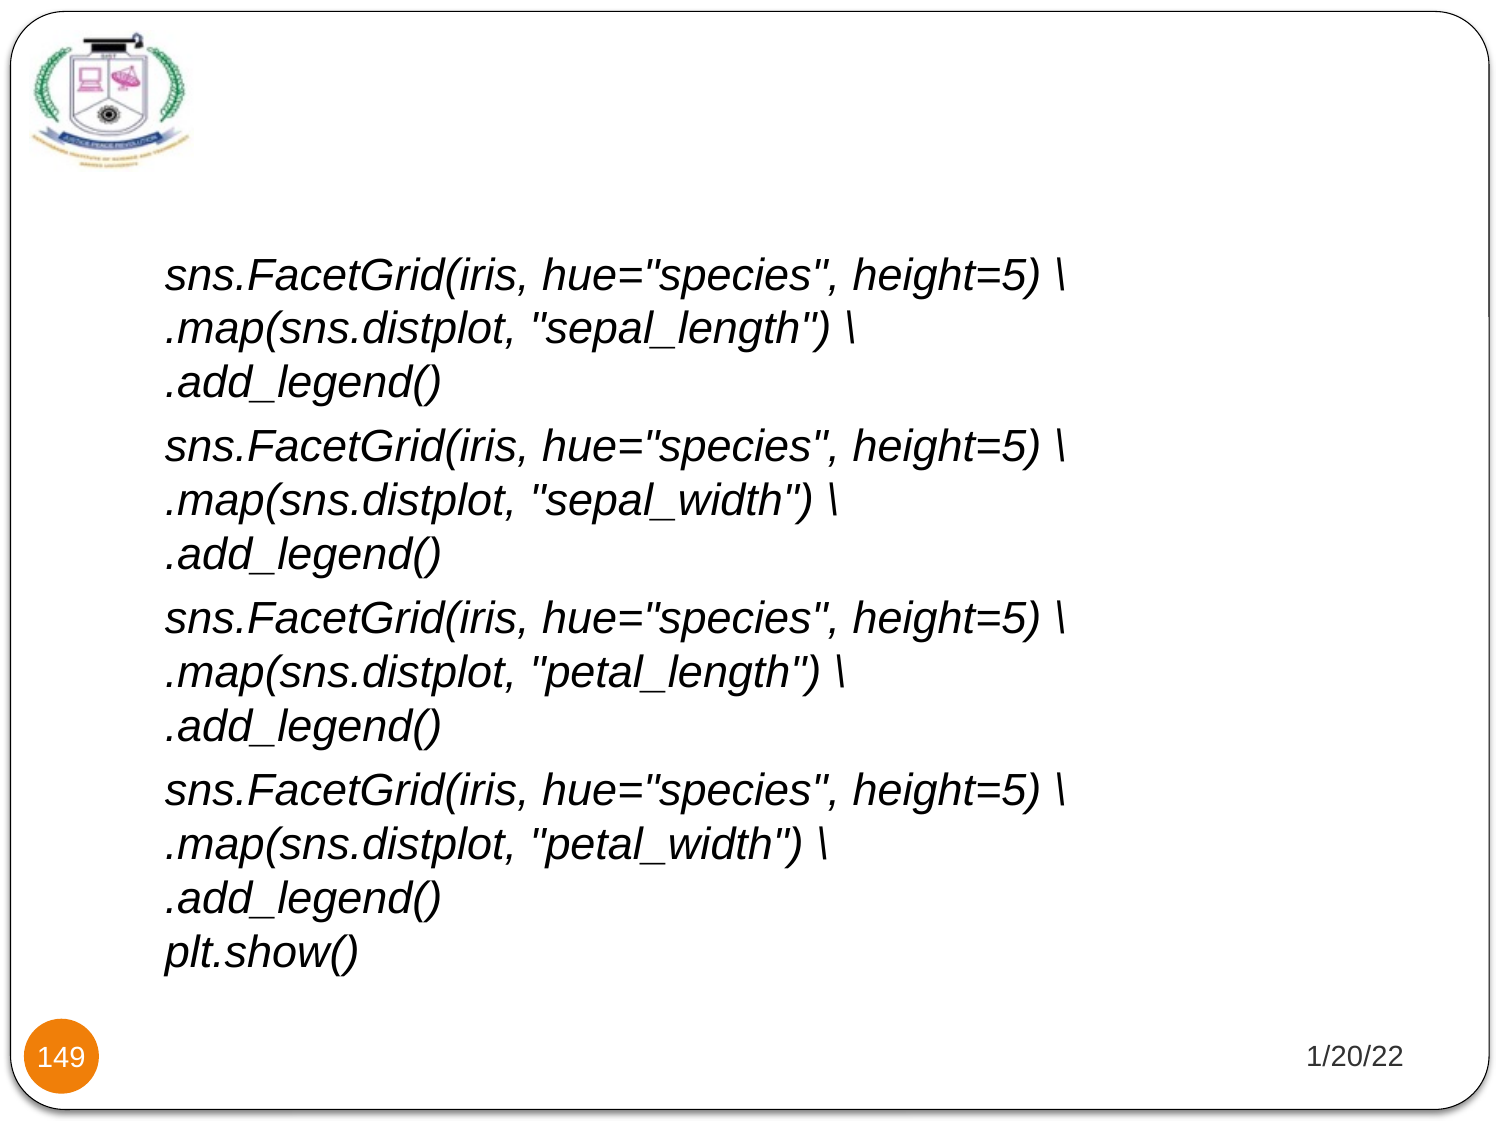

#
sns.FacetGrid(iris, hue="species", height=5) \
.map(sns.distplot, "sepal_length") \
.add_legend()
sns.FacetGrid(iris, hue="species", height=5) \
.map(sns.distplot, "sepal_width") \
.add_legend()
sns.FacetGrid(iris, hue="species", height=5) \
.map(sns.distplot, "petal_length") \
.add_legend()
sns.FacetGrid(iris, hue="species", height=5) \
.map(sns.distplot, "petal_width") \
.add_legend()
plt.show()

1/20/22
149